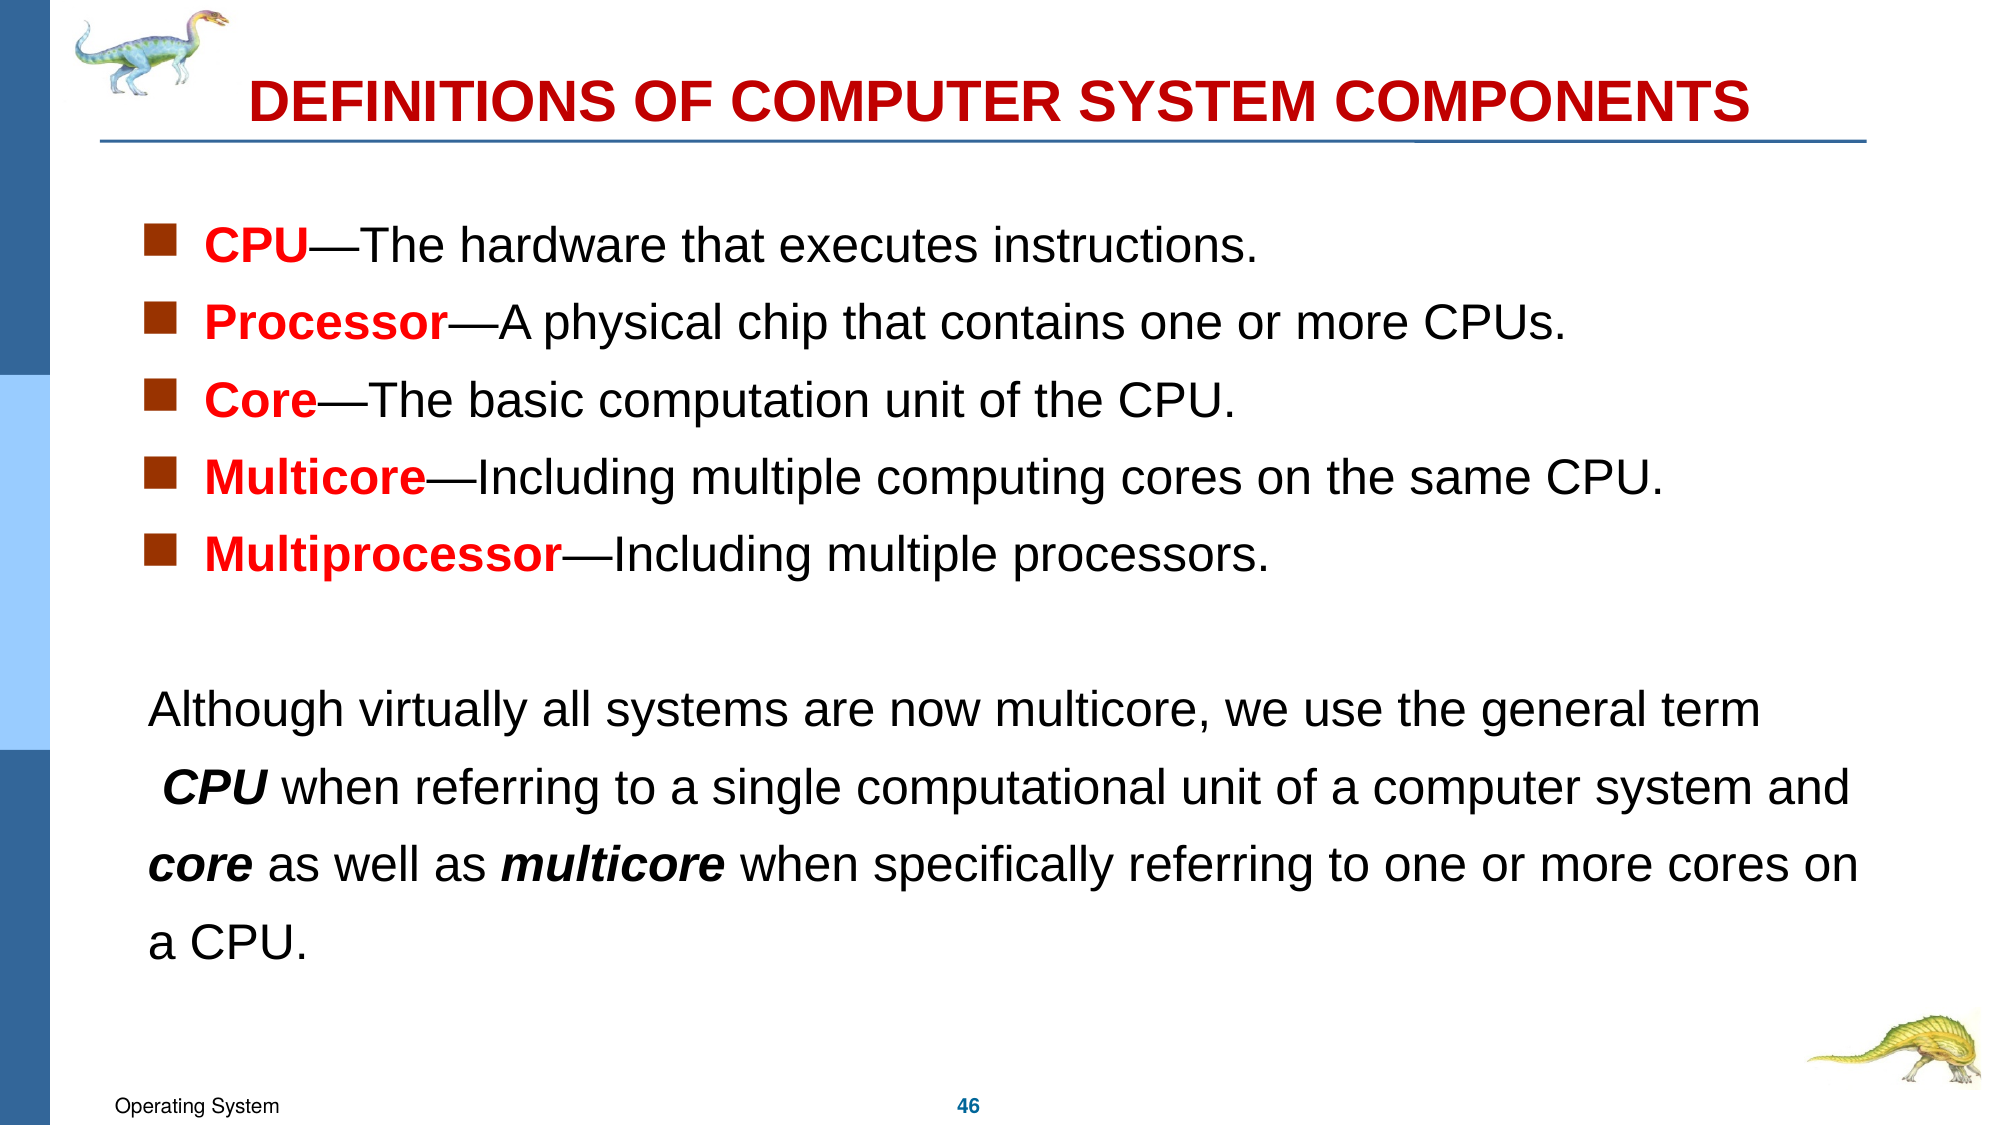

# DEFINITIONS OF COMPUTER SYSTEM COMPONENTS
CPU—The hardware that executes instructions.
Processor—A physical chip that contains one or more CPUs.
Core—The basic computation unit of the CPU.
Multicore—Including multiple computing cores on the same CPU.
Multiprocessor—Including multiple processors.

Although virtually all systems are now multicore, we use the general term
 CPU when referring to a single computational unit of a computer system and
core as well as multicore when specifically referring to one or more cores on
a CPU.